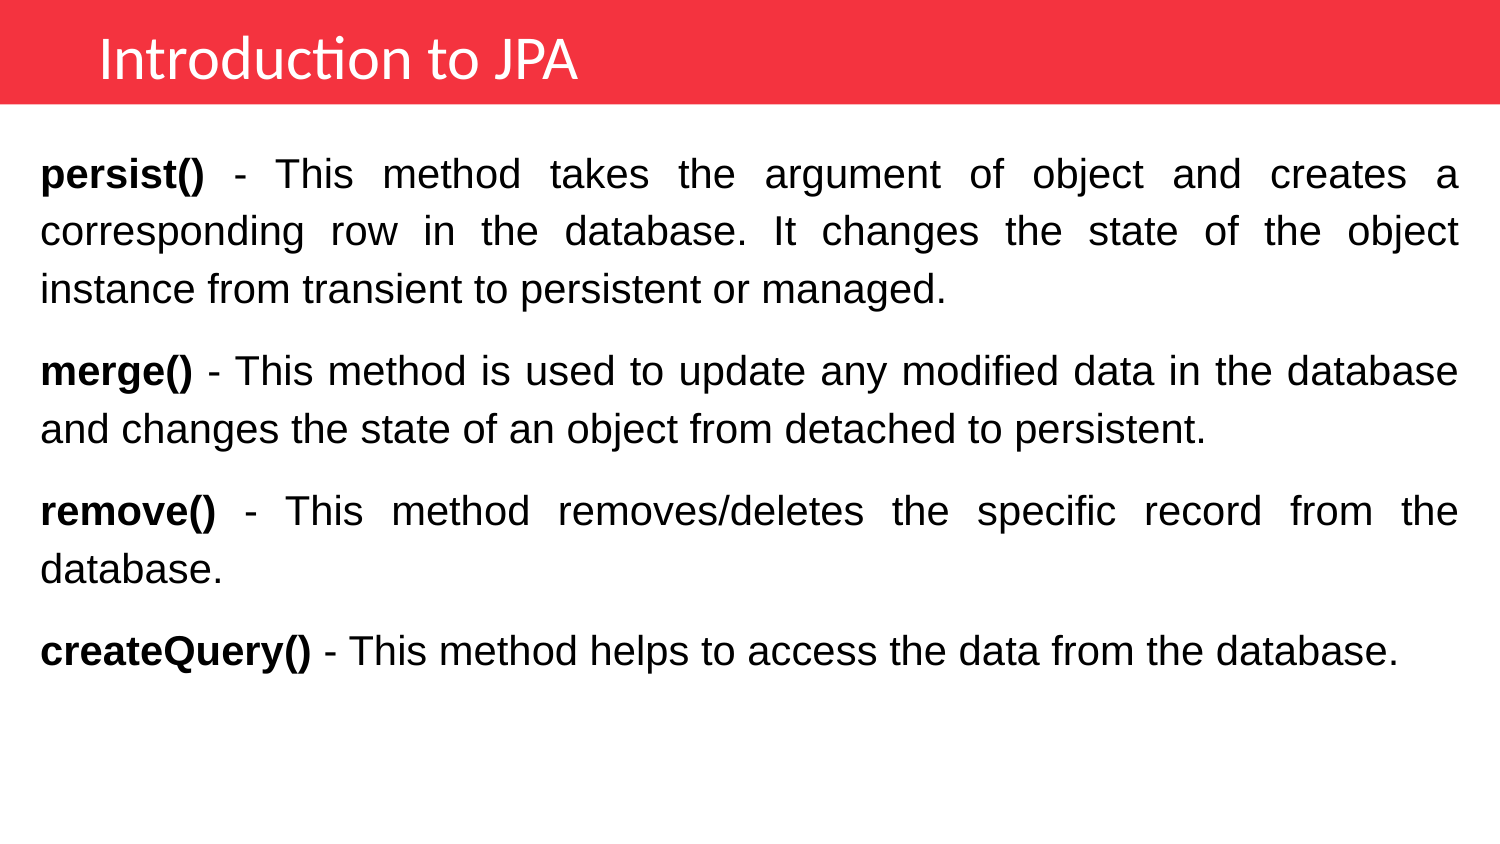

Introduction to JPA

persist() - This method takes the argument of object and creates a corresponding row in the database. It changes the state of the object instance from transient to persistent or managed.
merge() - This method is used to update any modified data in the database and changes the state of an object from detached to persistent.
remove() - This method removes/deletes the specific record from the database.
createQuery() - This method helps to access the data from the database.